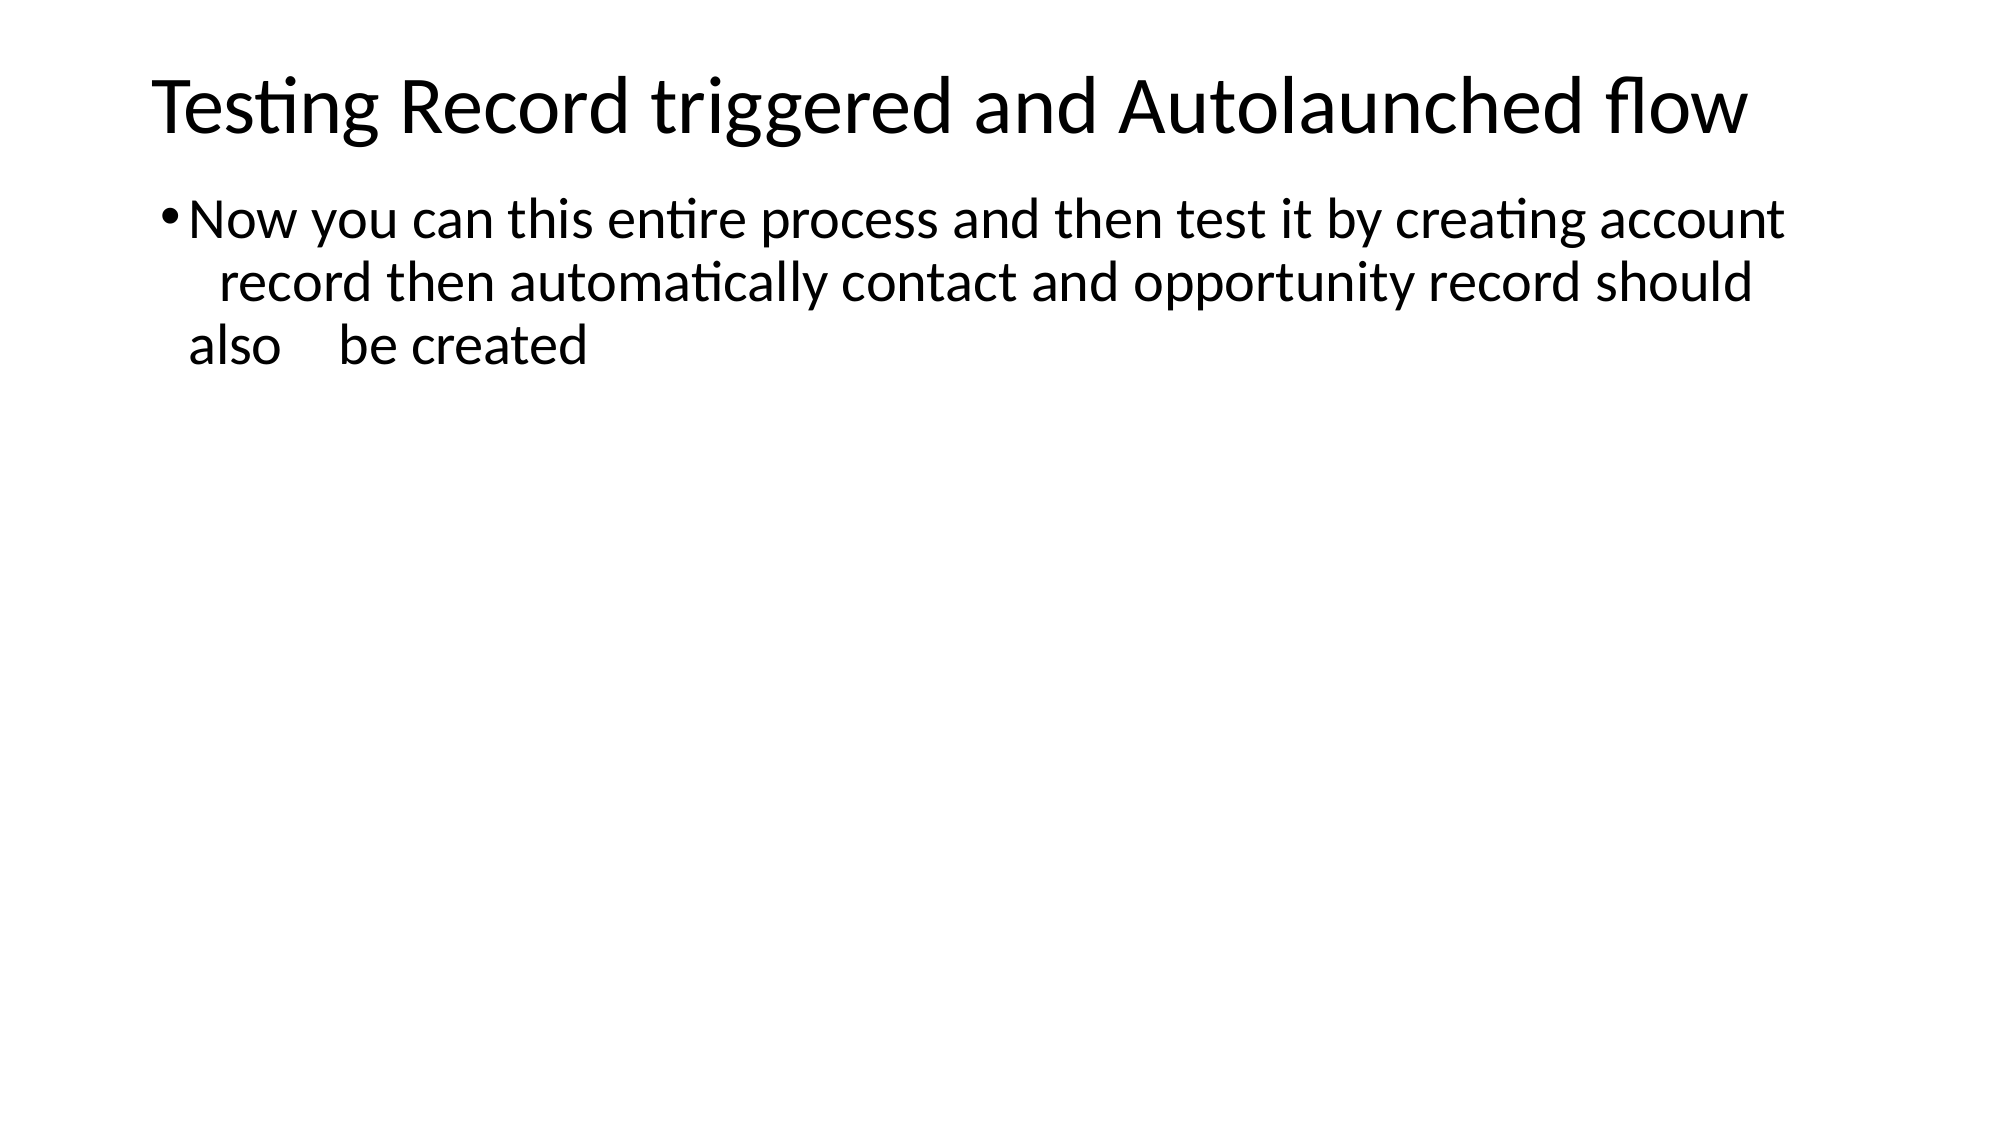

# Testing Record triggered and Autolaunched flow
Now you can this entire process and then test it by creating account 	record then automatically contact and opportunity record should also 	be created